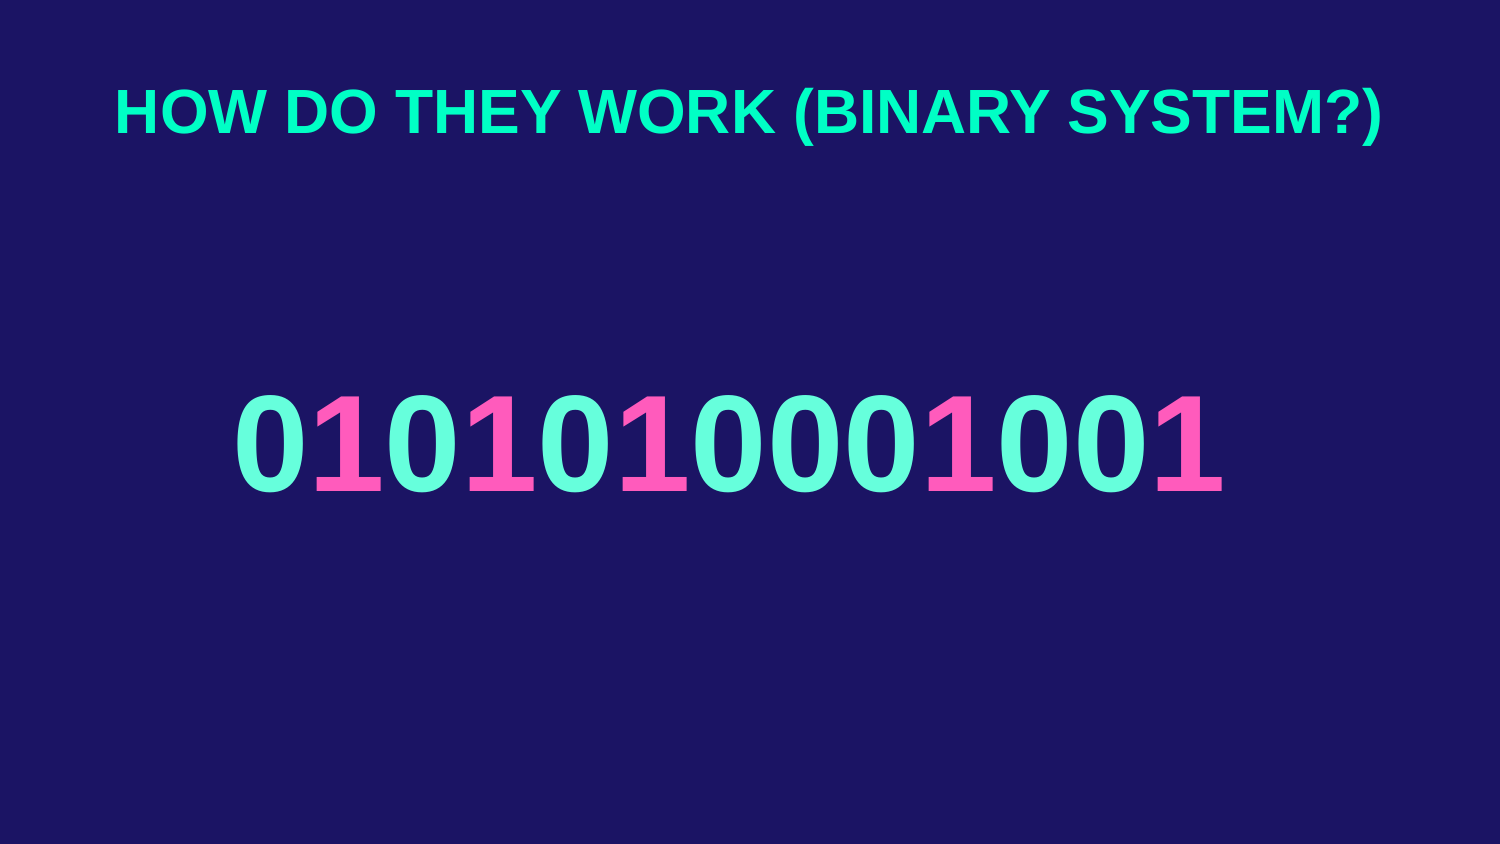

# HOW DO THEY WORK (BINARY SYSTEM?)
0101010001001